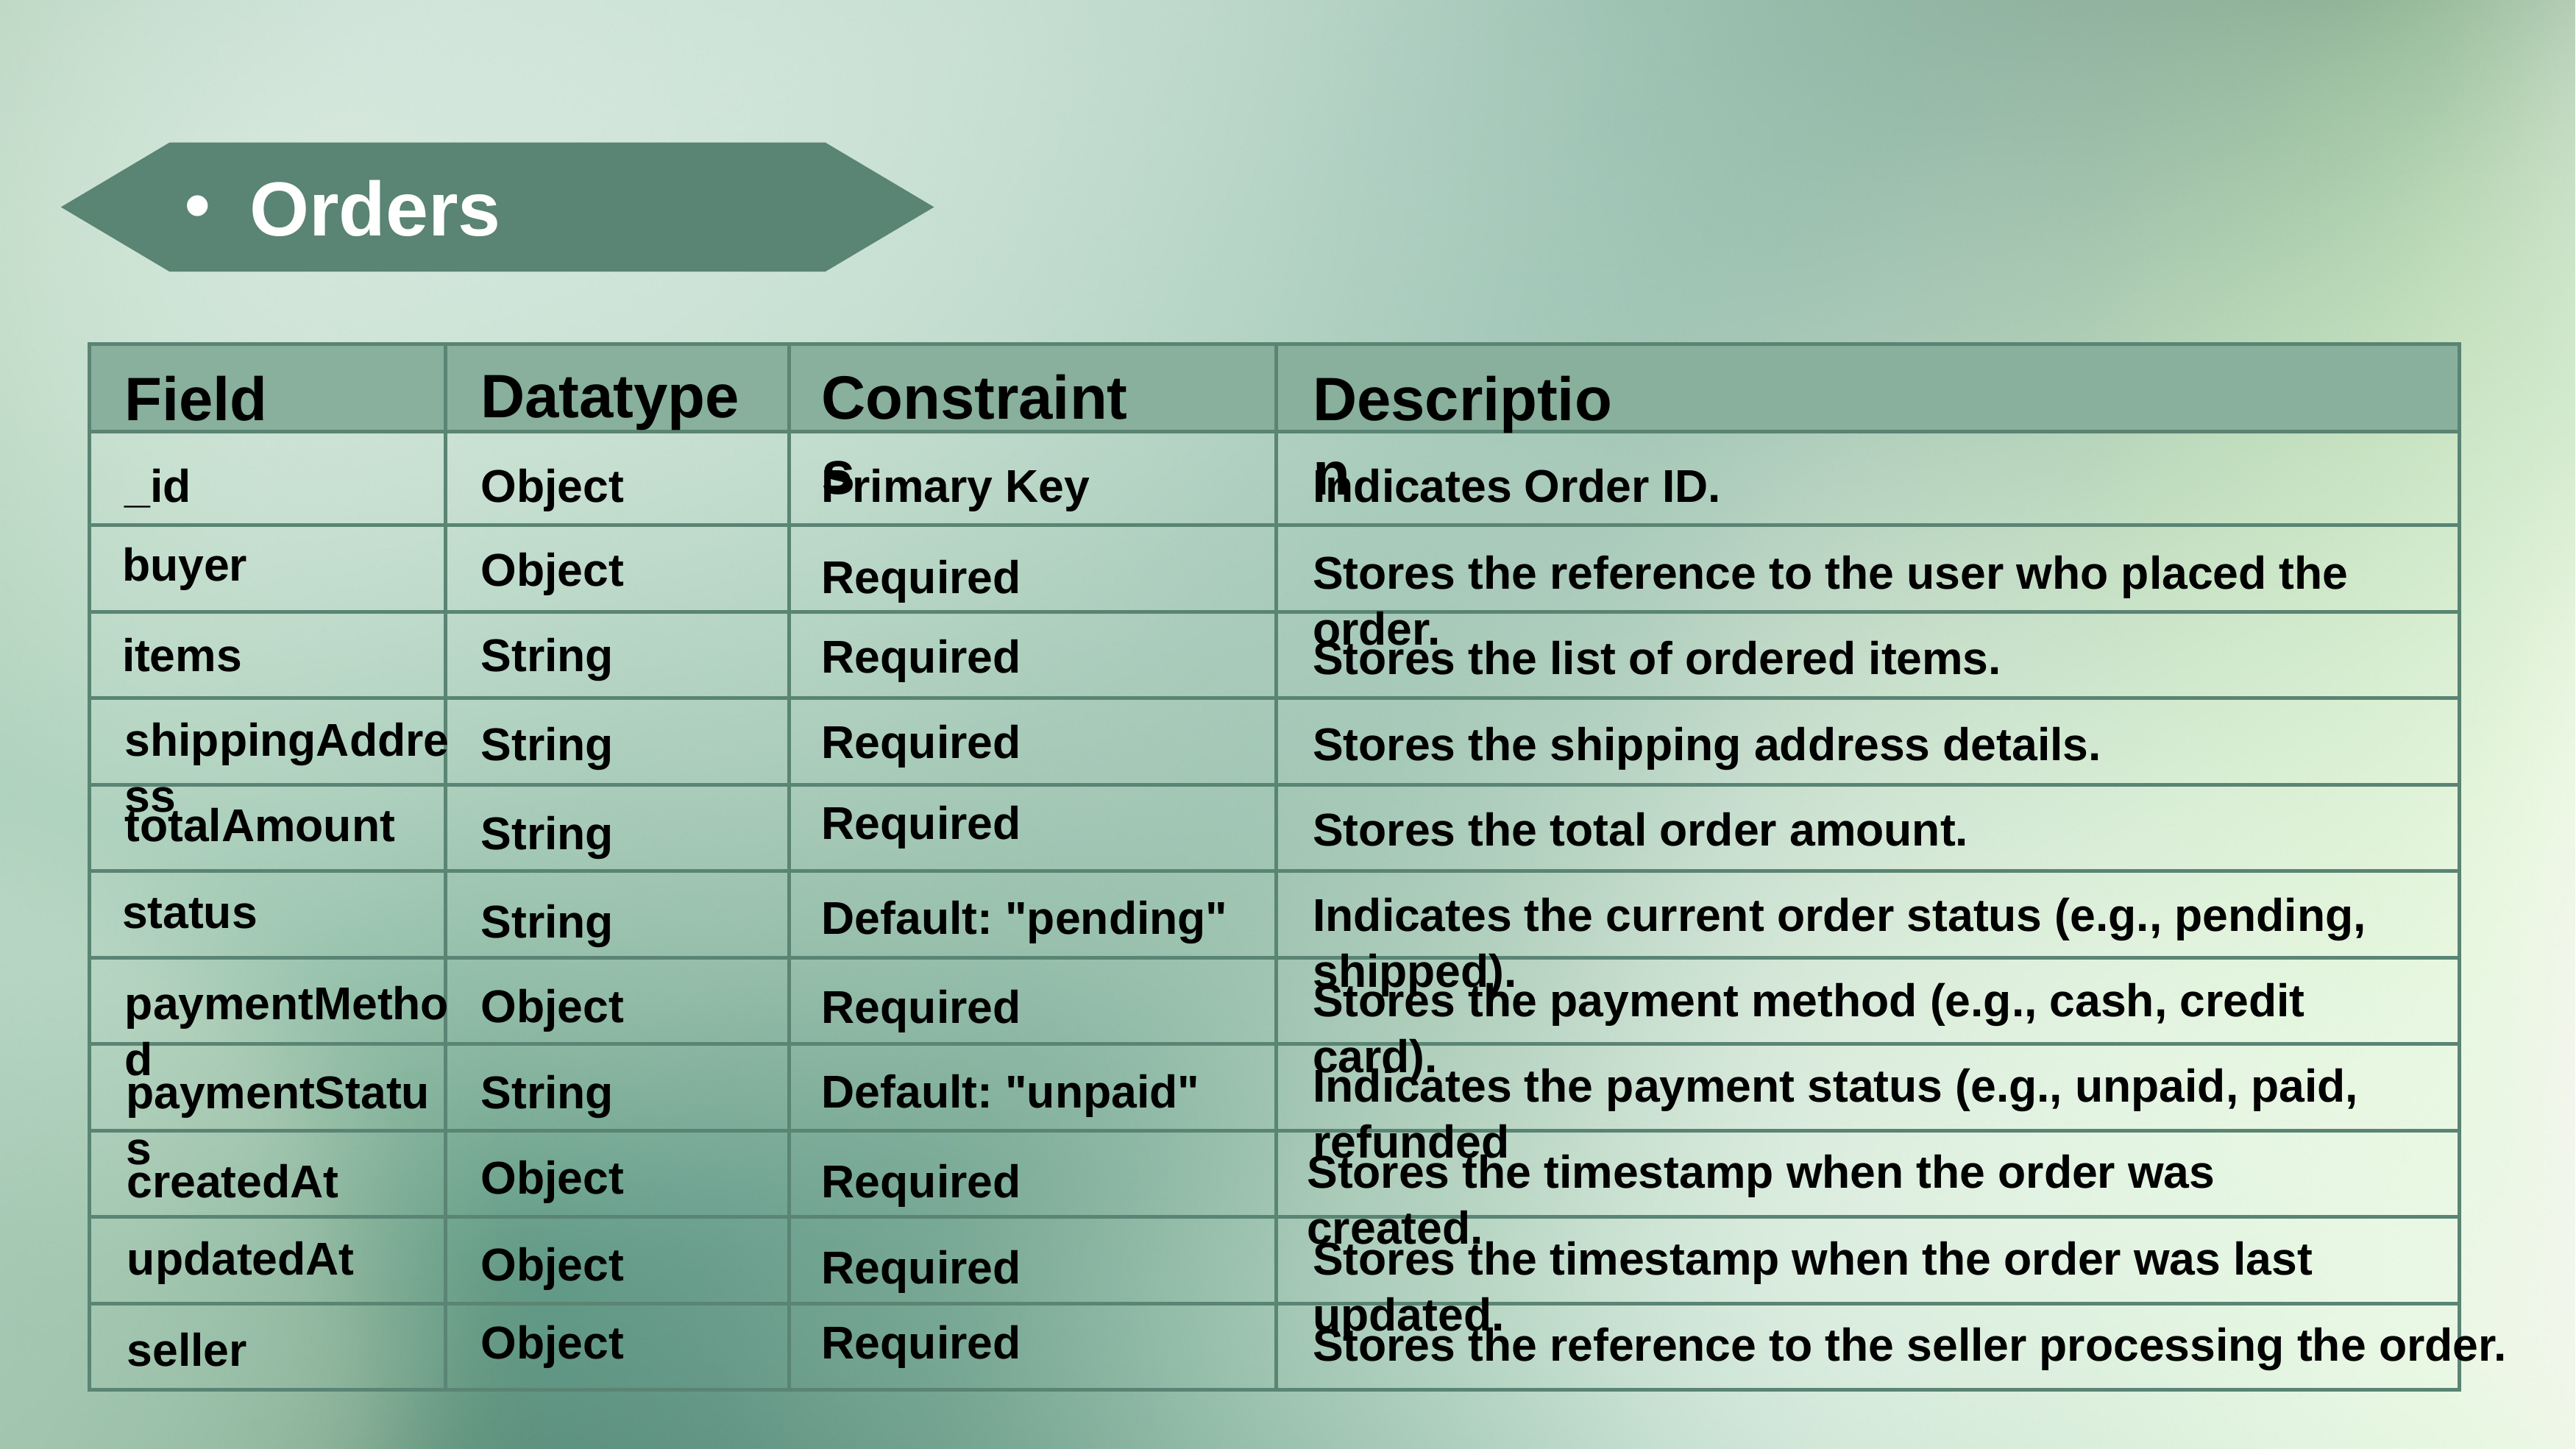

Orders
|  |  |  |  |
| --- | --- | --- | --- |
|  |  |  |  |
|  |  |  |  |
|  |  |  |  |
|  |  |  |  |
|  |  |  |  |
|  |  |  |  |
|  |  |  |  |
|  |  |  |  |
|  |  |  |  |
|  |  |  |  |
|  |  |  |  |
Datatype
Constraints
Field
Description
_id
Object
Primary Key
Indicates Order ID.
buyer
Object
Stores the reference to the user who placed the order.
Required
items
String
Required
Stores the list of ordered items.
shippingAddress
Required
String
Stores the shipping address details.
Required
totalAmount
Stores the total order amount.
String
status
Indicates the current order status (e.g., pending, shipped).
Default: "pending"
String
Stores the payment method (e.g., cash, credit card).
paymentMethod
Object
Required
Indicates the payment status (e.g., unpaid, paid, refunded
Default: "unpaid"
paymentStatus
String
Stores the timestamp when the order was created.
Object
createdAt
Required
updatedAt
Stores the timestamp when the order was last updated.
Object
Required
Object
Required
Stores the reference to the seller processing the order.
seller